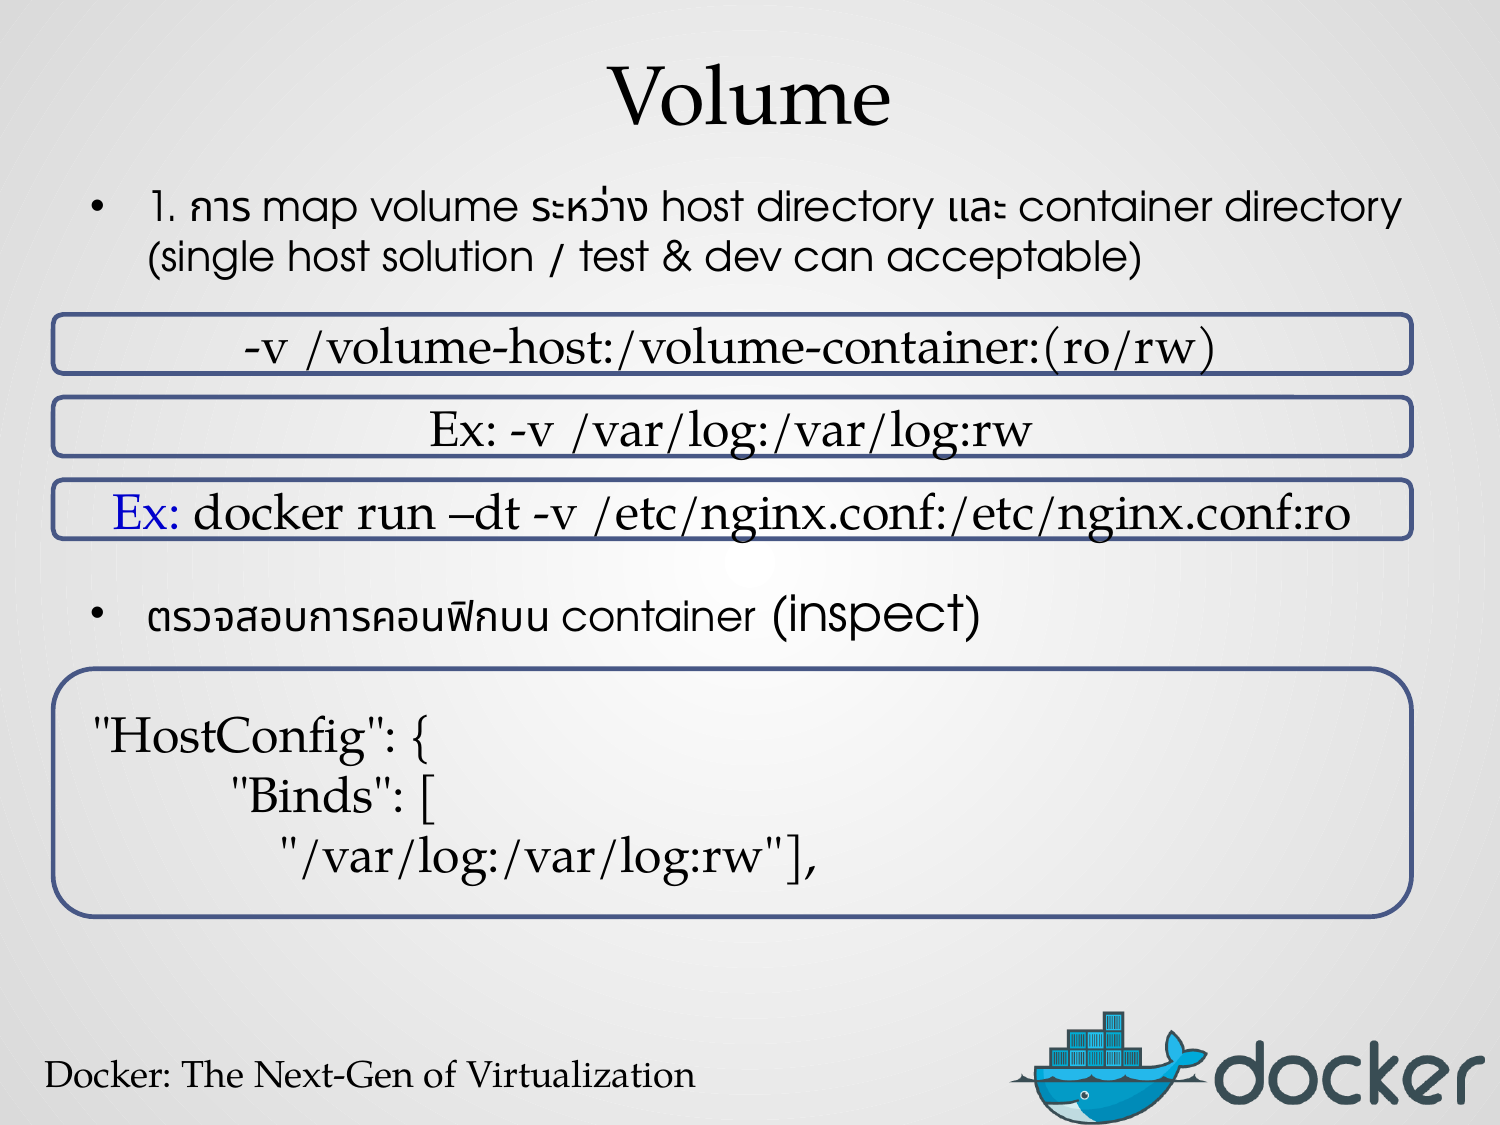

# Volume
1. การ map volume ระหว่าง host directory และ container directory (single host solution / test & dev can acceptable)

ตรวจสอบการคอนฟิกบน container (inspect)
-v /volume-host:/volume-container:(ro/rw)
Ex: -v /var/log:/var/log:rw
Ex: docker run –dt -v /etc/nginx.conf:/etc/nginx.conf:ro
 "HostConfig": {
            "Binds": [
                "/var/log:/var/log:rw"],
Docker: The Next-Gen of Virtualization